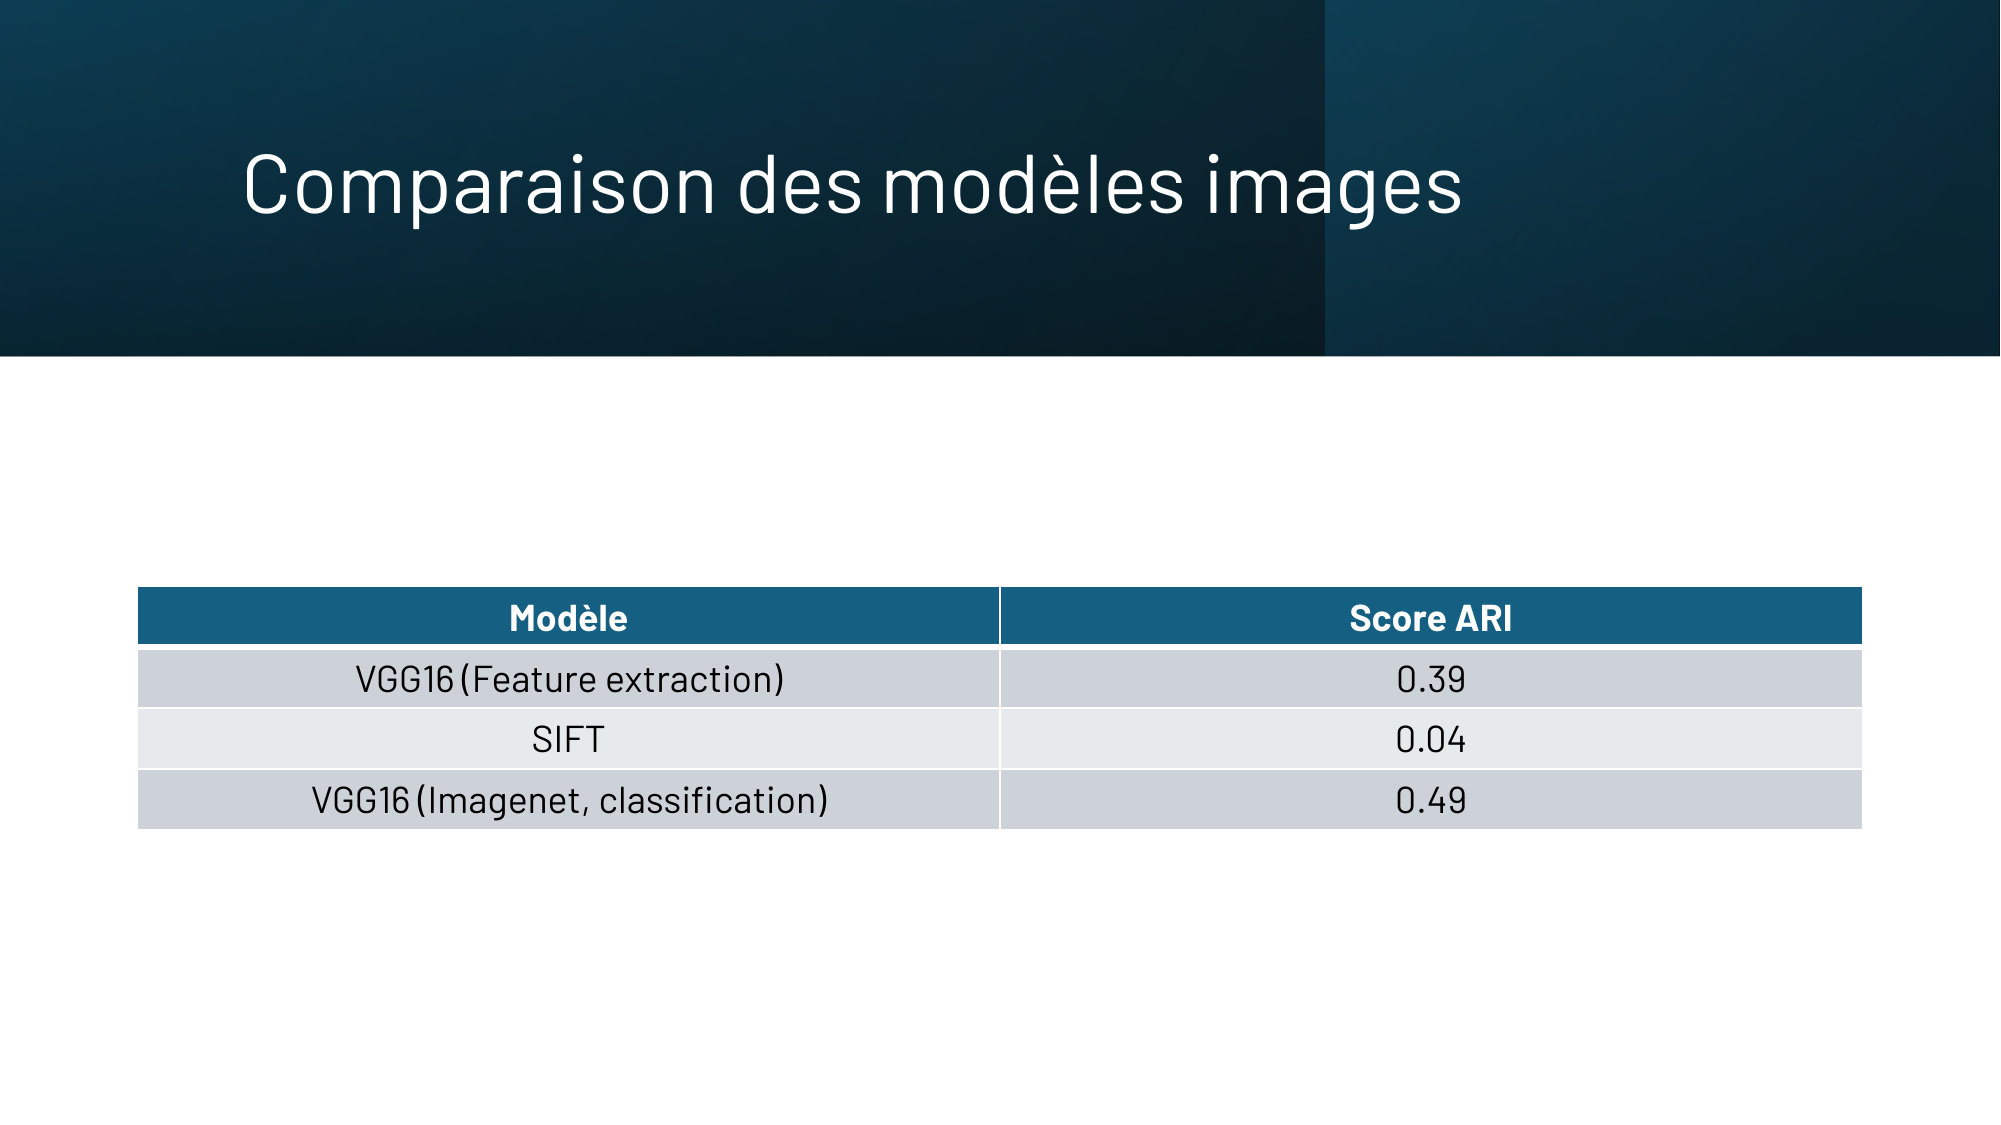

# Comparaison des modèles images
| Modèle | Score ARI |
| --- | --- |
| VGG16 (Feature extraction) | 0.39 |
| SIFT | 0.04 |
| VGG16 (Imagenet, classification) | 0.49 |